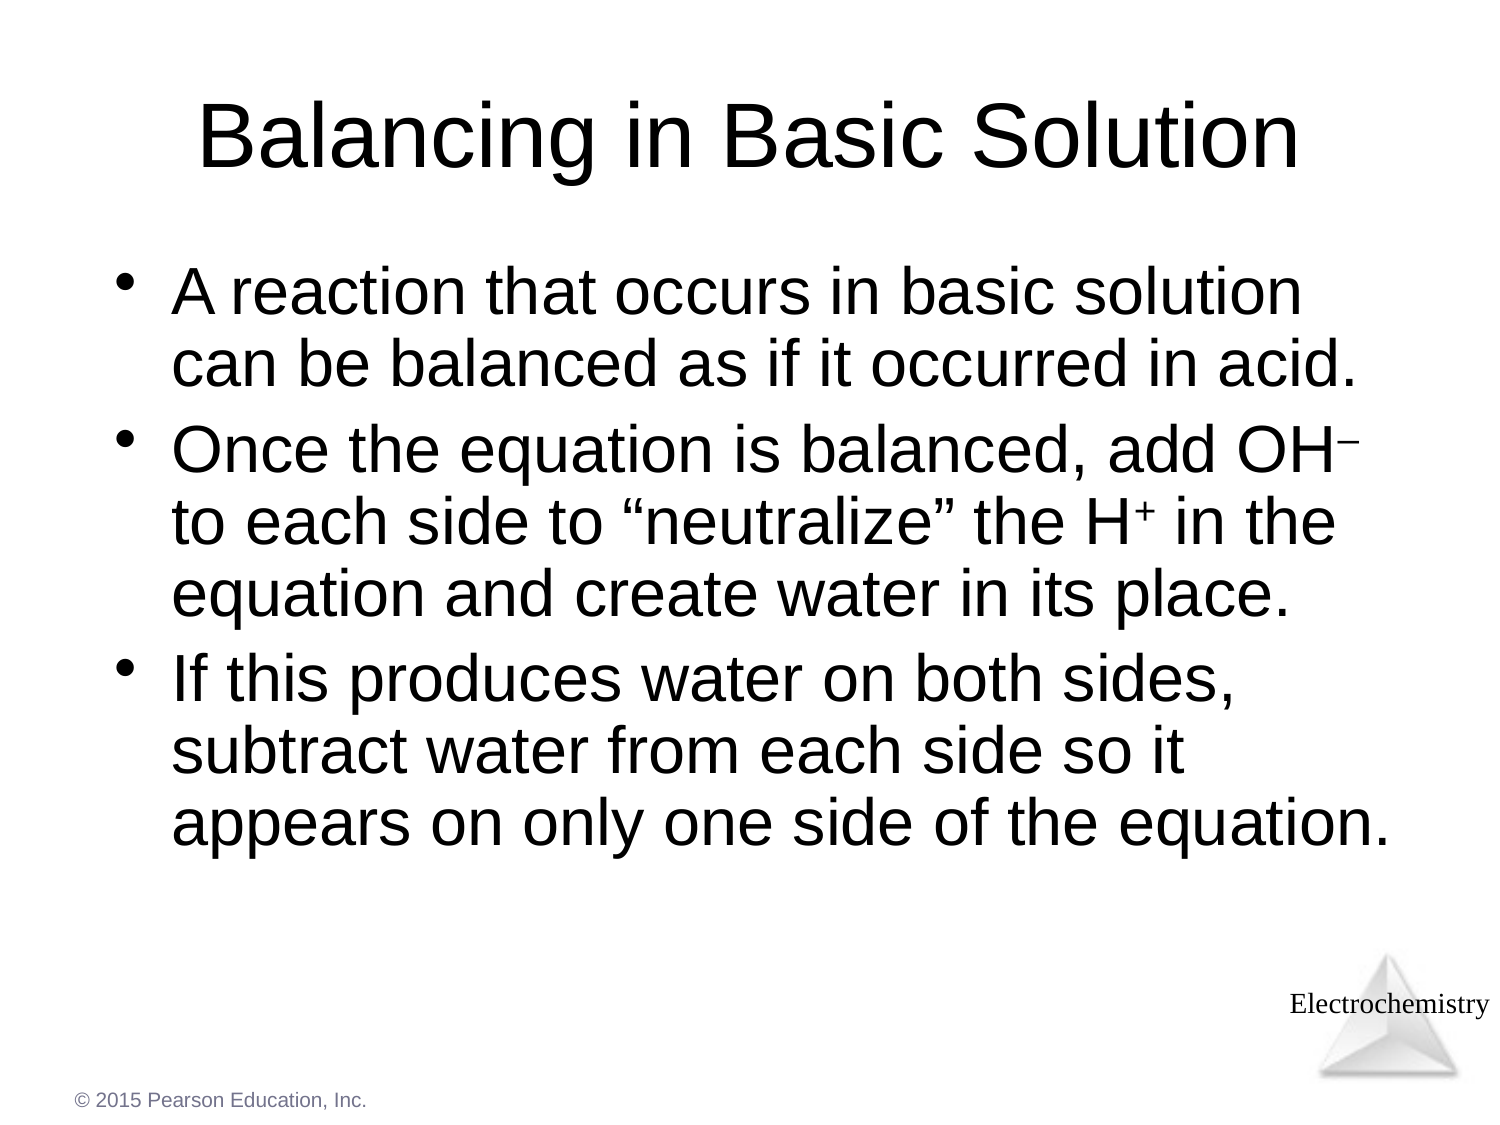

Balancing in Basic Solution
A reaction that occurs in basic solution can be balanced as if it occurred in acid.
Once the equation is balanced, add OH– to each side to “neutralize” the H+ in the equation and create water in its place.
If this produces water on both sides,
subtract water from each side so it appears on only one side of the equation.